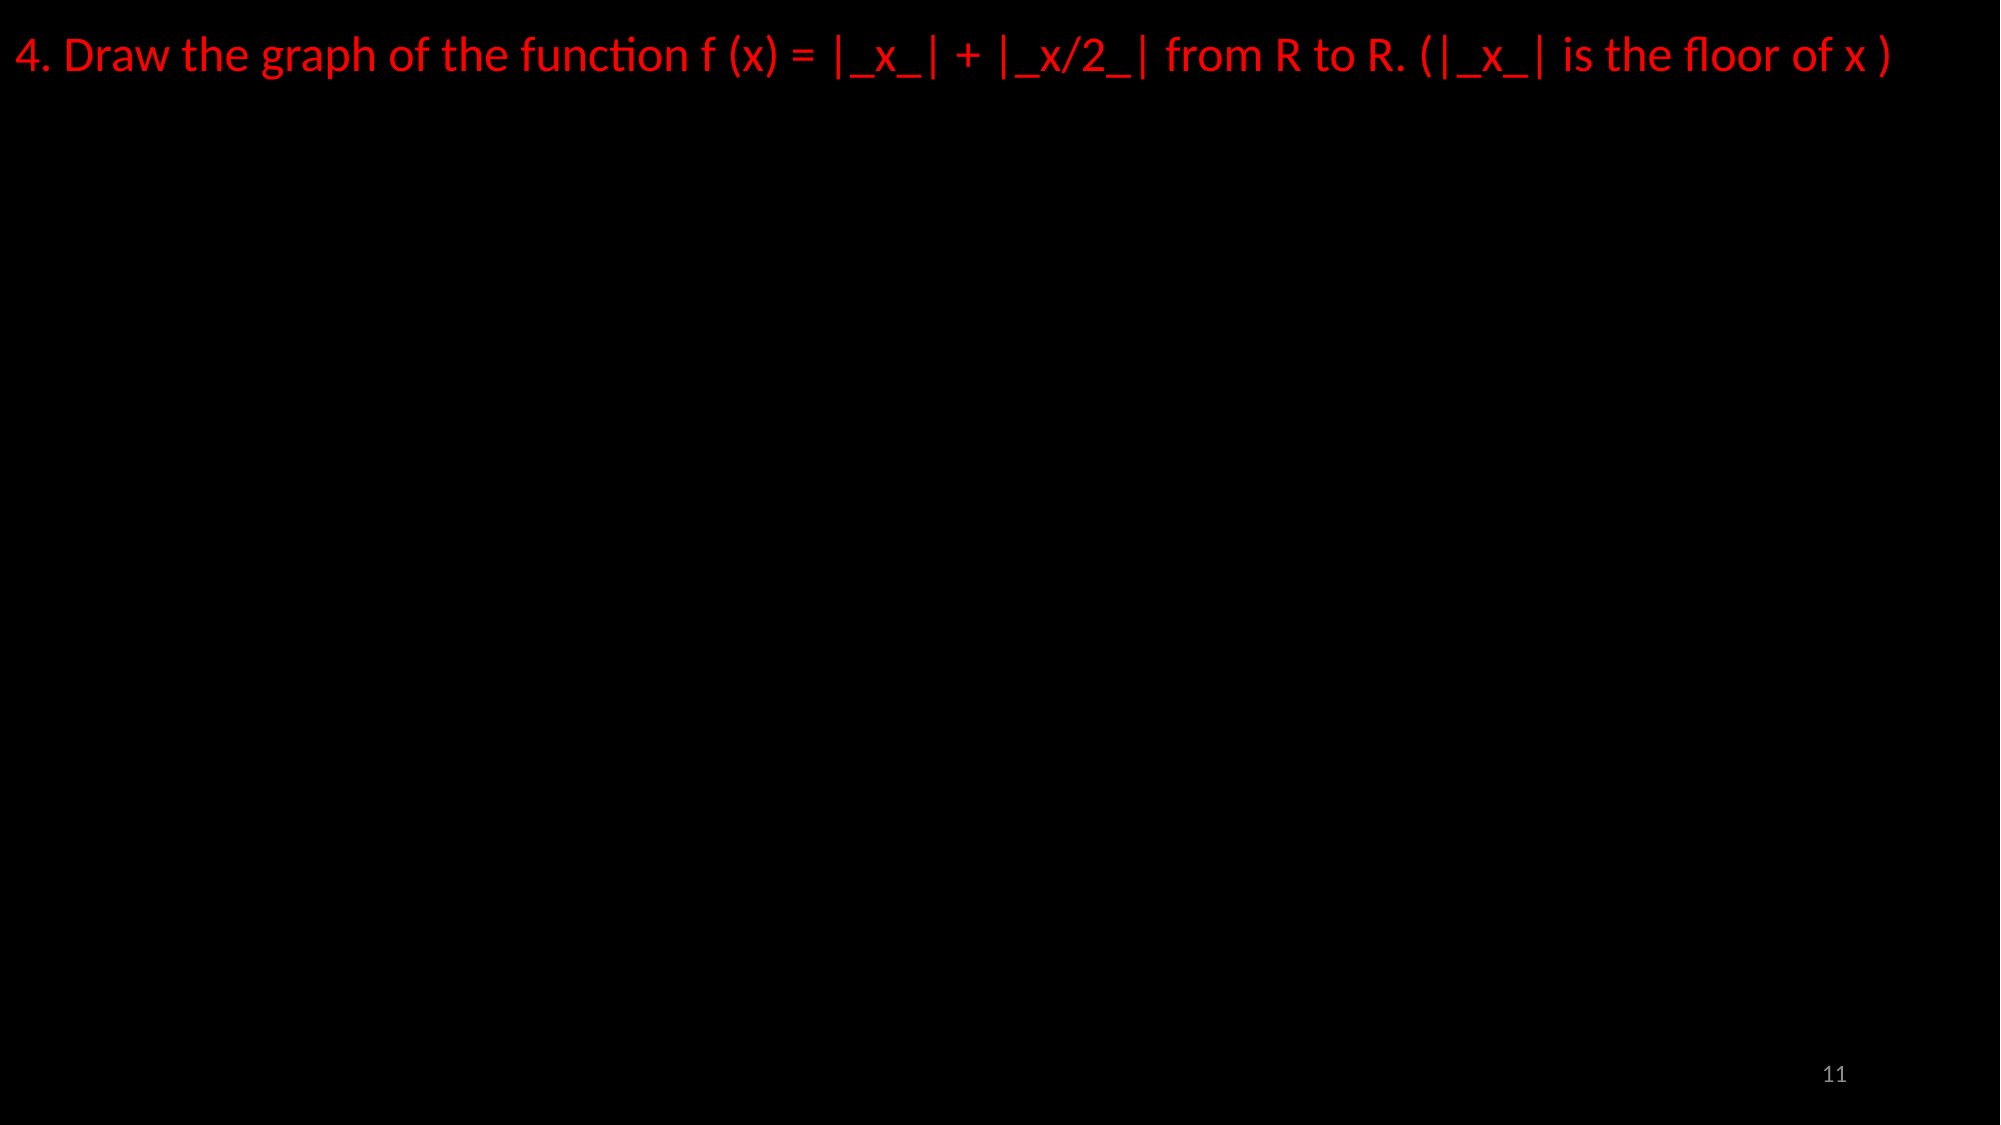

4. Draw the graph of the function f (x) = |_x_| + |_x/2_| from R to R. (|_x_| is the floor of x )
11